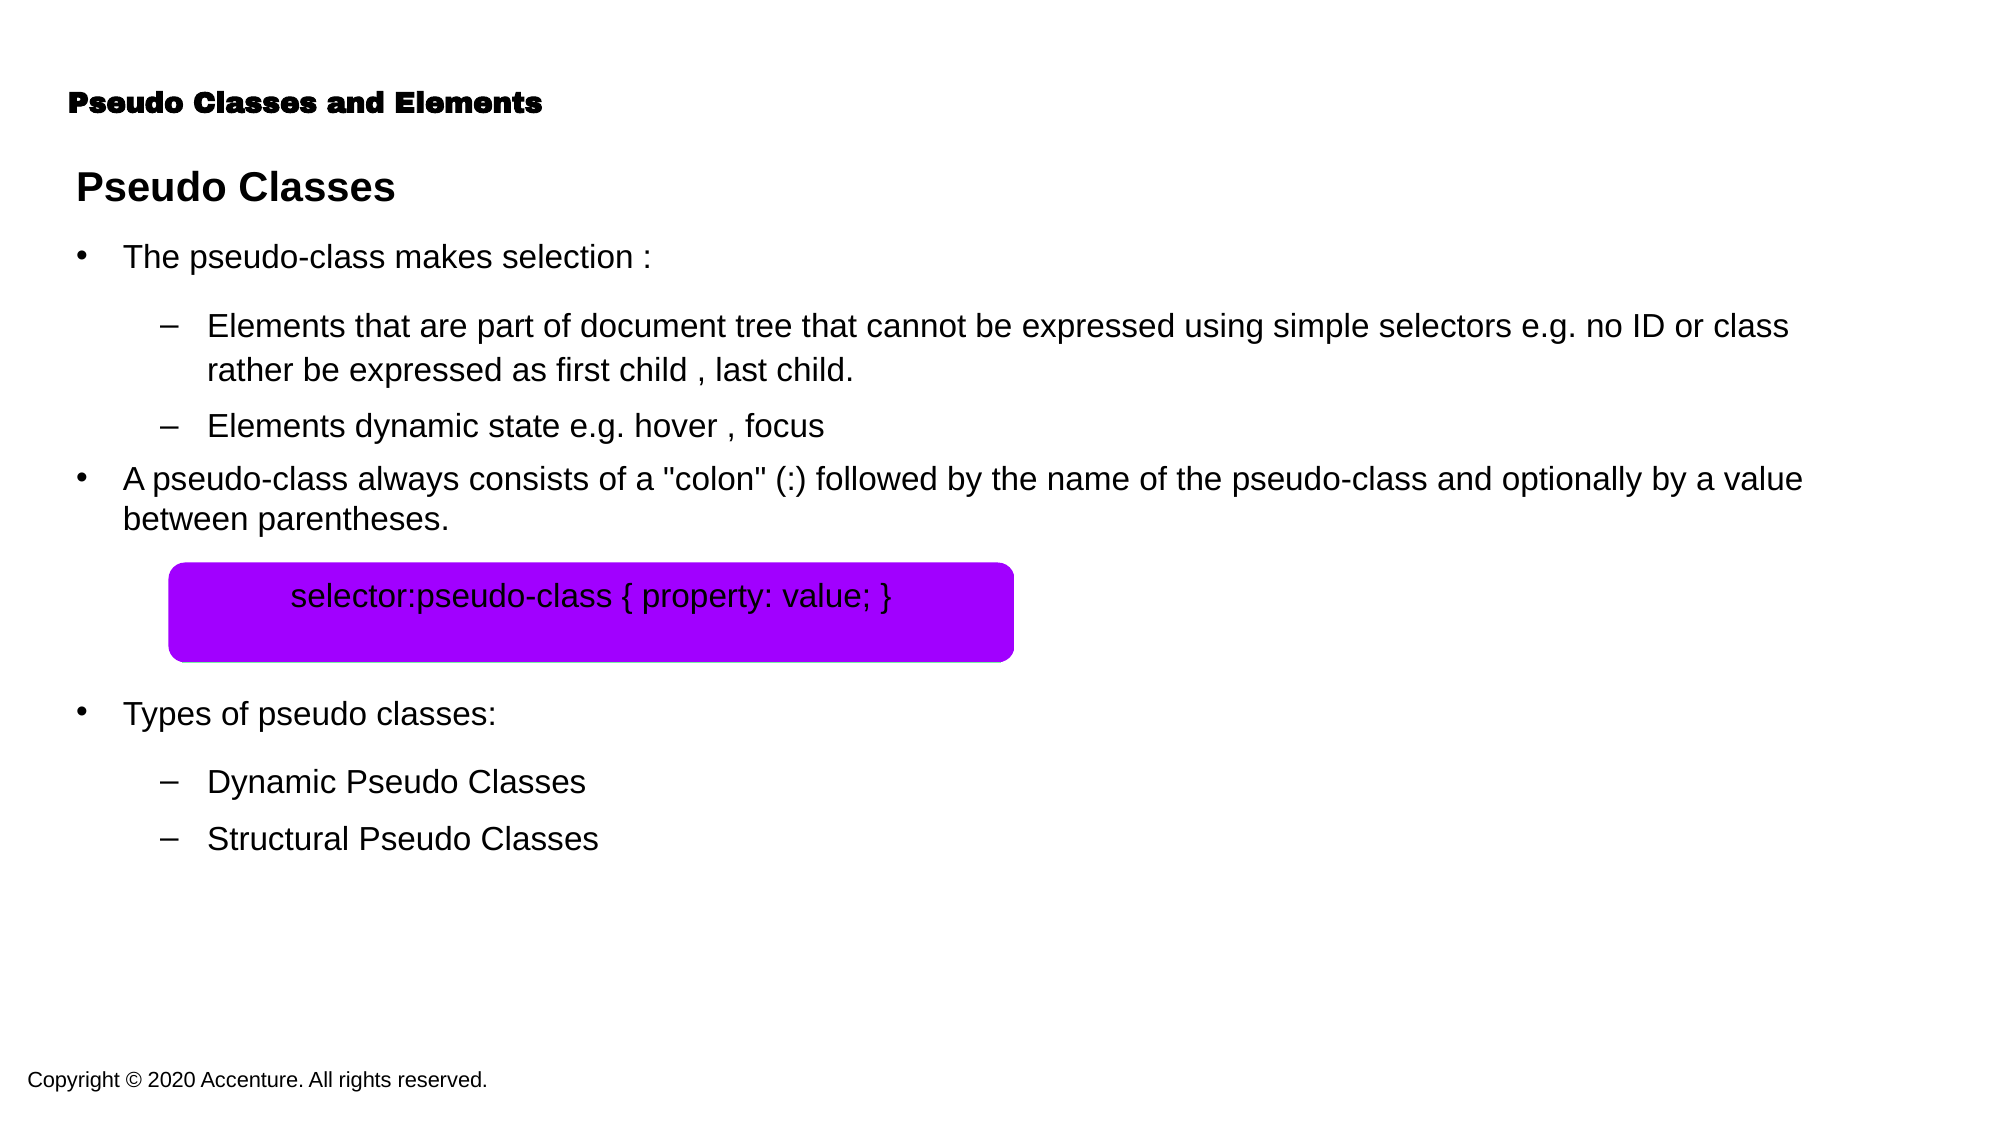

# Pseudo Classes and Elements
Pseudo Classes
The pseudo-class makes selection :
Elements that are part of document tree that cannot be expressed using simple selectors e.g. no ID or class rather be expressed as first child , last child.
Elements dynamic state e.g. hover , focus
A pseudo-class always consists of a "colon" (:) followed by the name of the pseudo-class and optionally by a value between parentheses.

Types of pseudo classes:
Dynamic Pseudo Classes
Structural Pseudo Classes

selector:pseudo-class { property: value; }